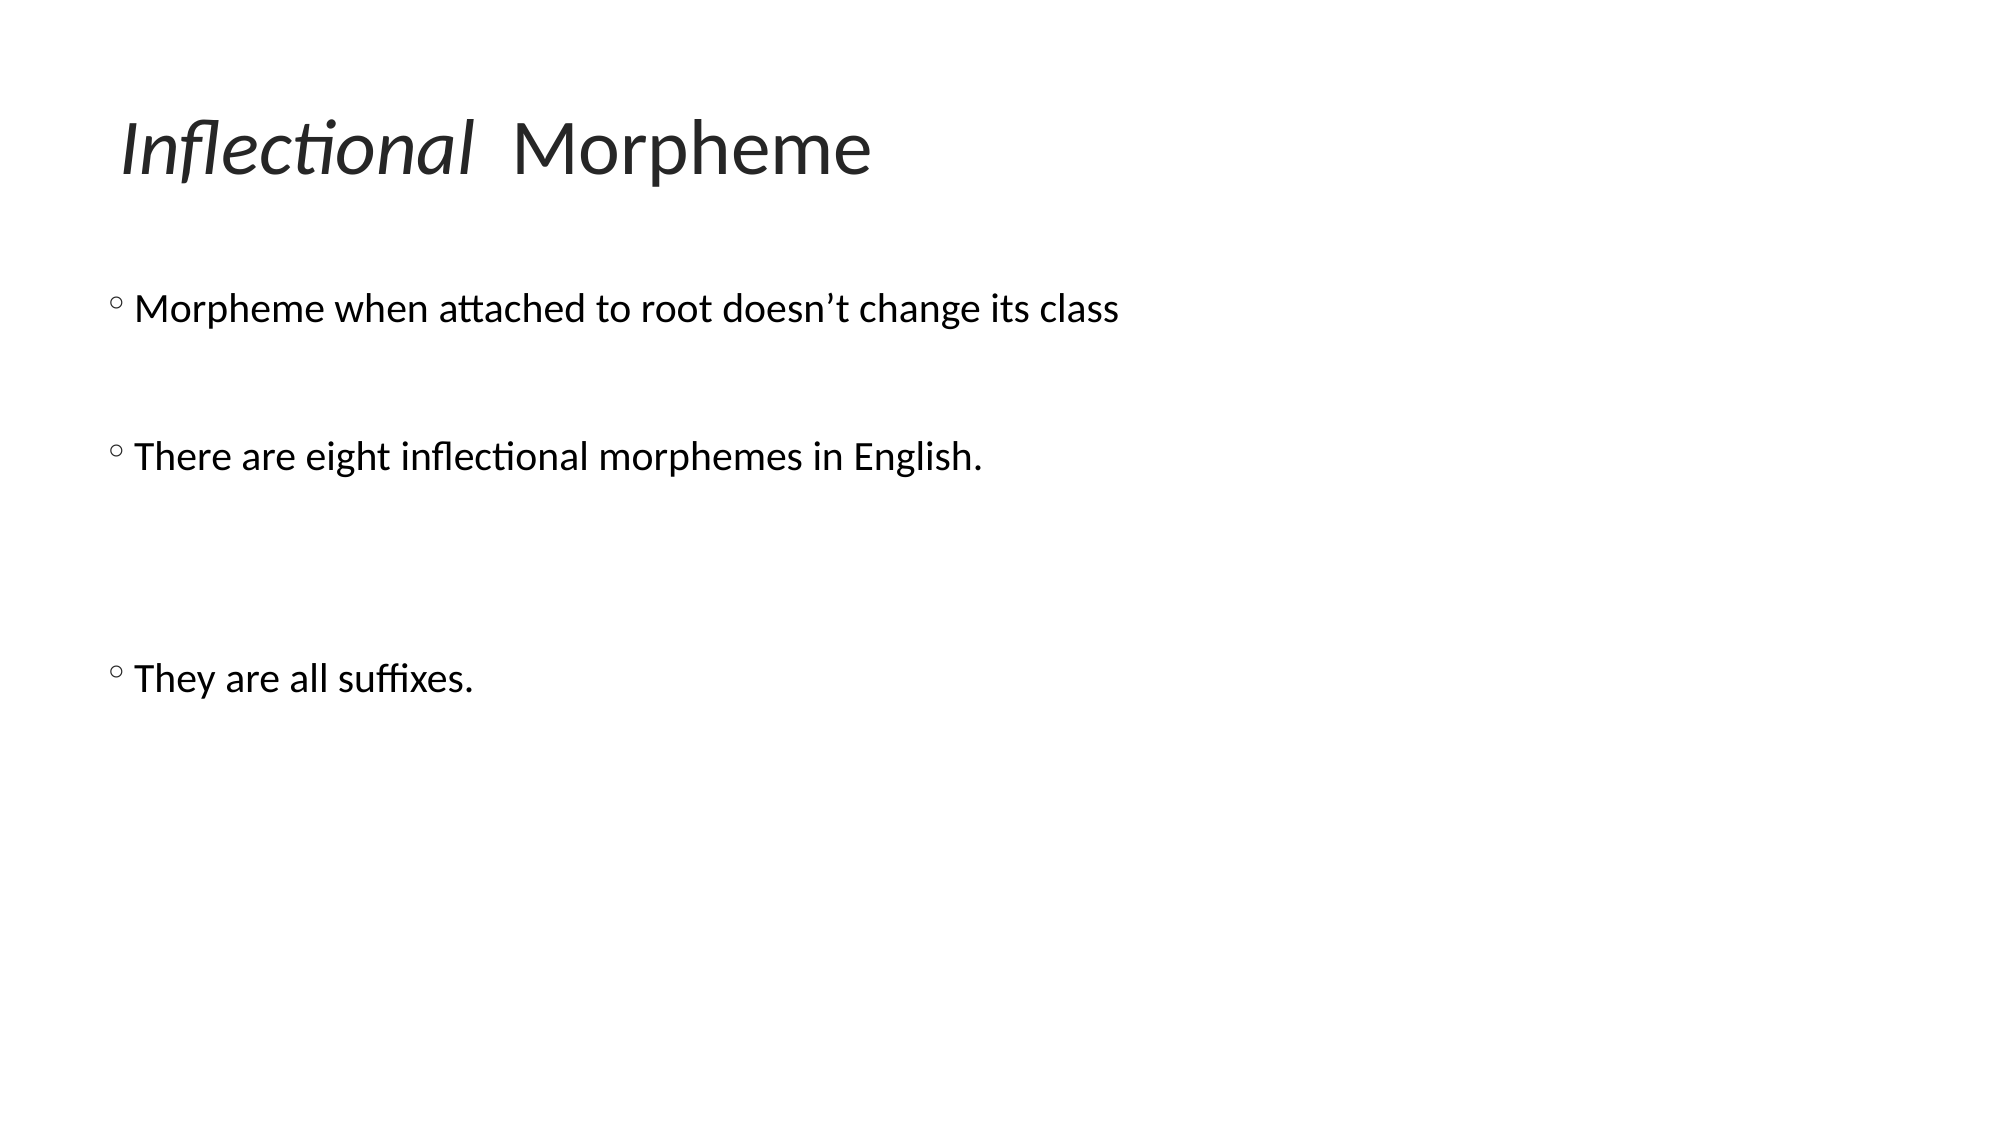

Inflectional  Morpheme
Morpheme when attached to root doesn’t change its class

There are eight inflectional morphemes in English.

They are all suffixes.